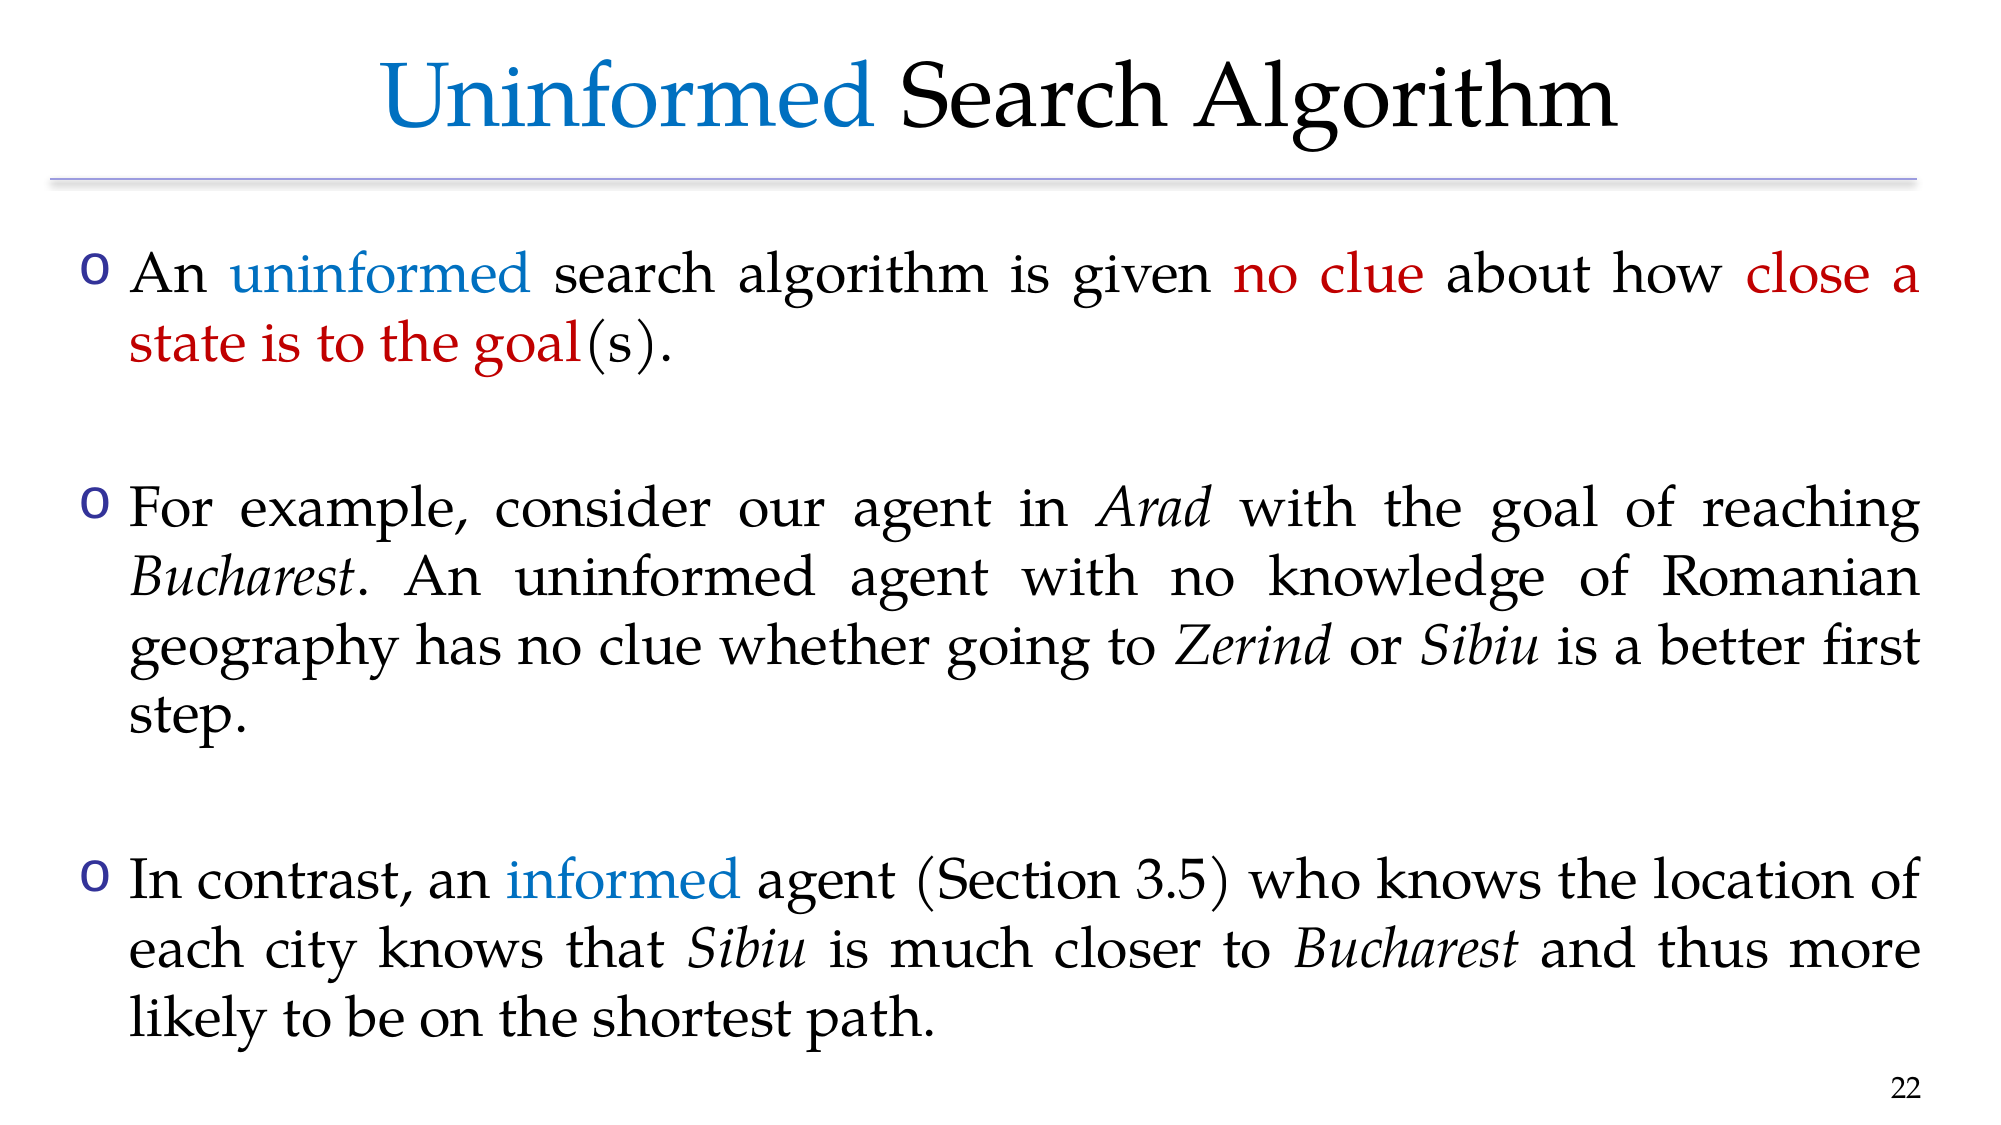

# Uninformed Search Algorithm
An uninformed search algorithm is given no clue about how close a state is to the goal(s).

For example, consider our agent in Arad with the goal of reaching Bucharest. An uninformed agent with no knowledge of Romanian geography has no clue whether going to Zerind or Sibiu is a better first step.

In contrast, an informed agent (Section 3.5) who knows the location of each city knows that Sibiu is much closer to Bucharest and thus more likely to be on the shortest path.

22